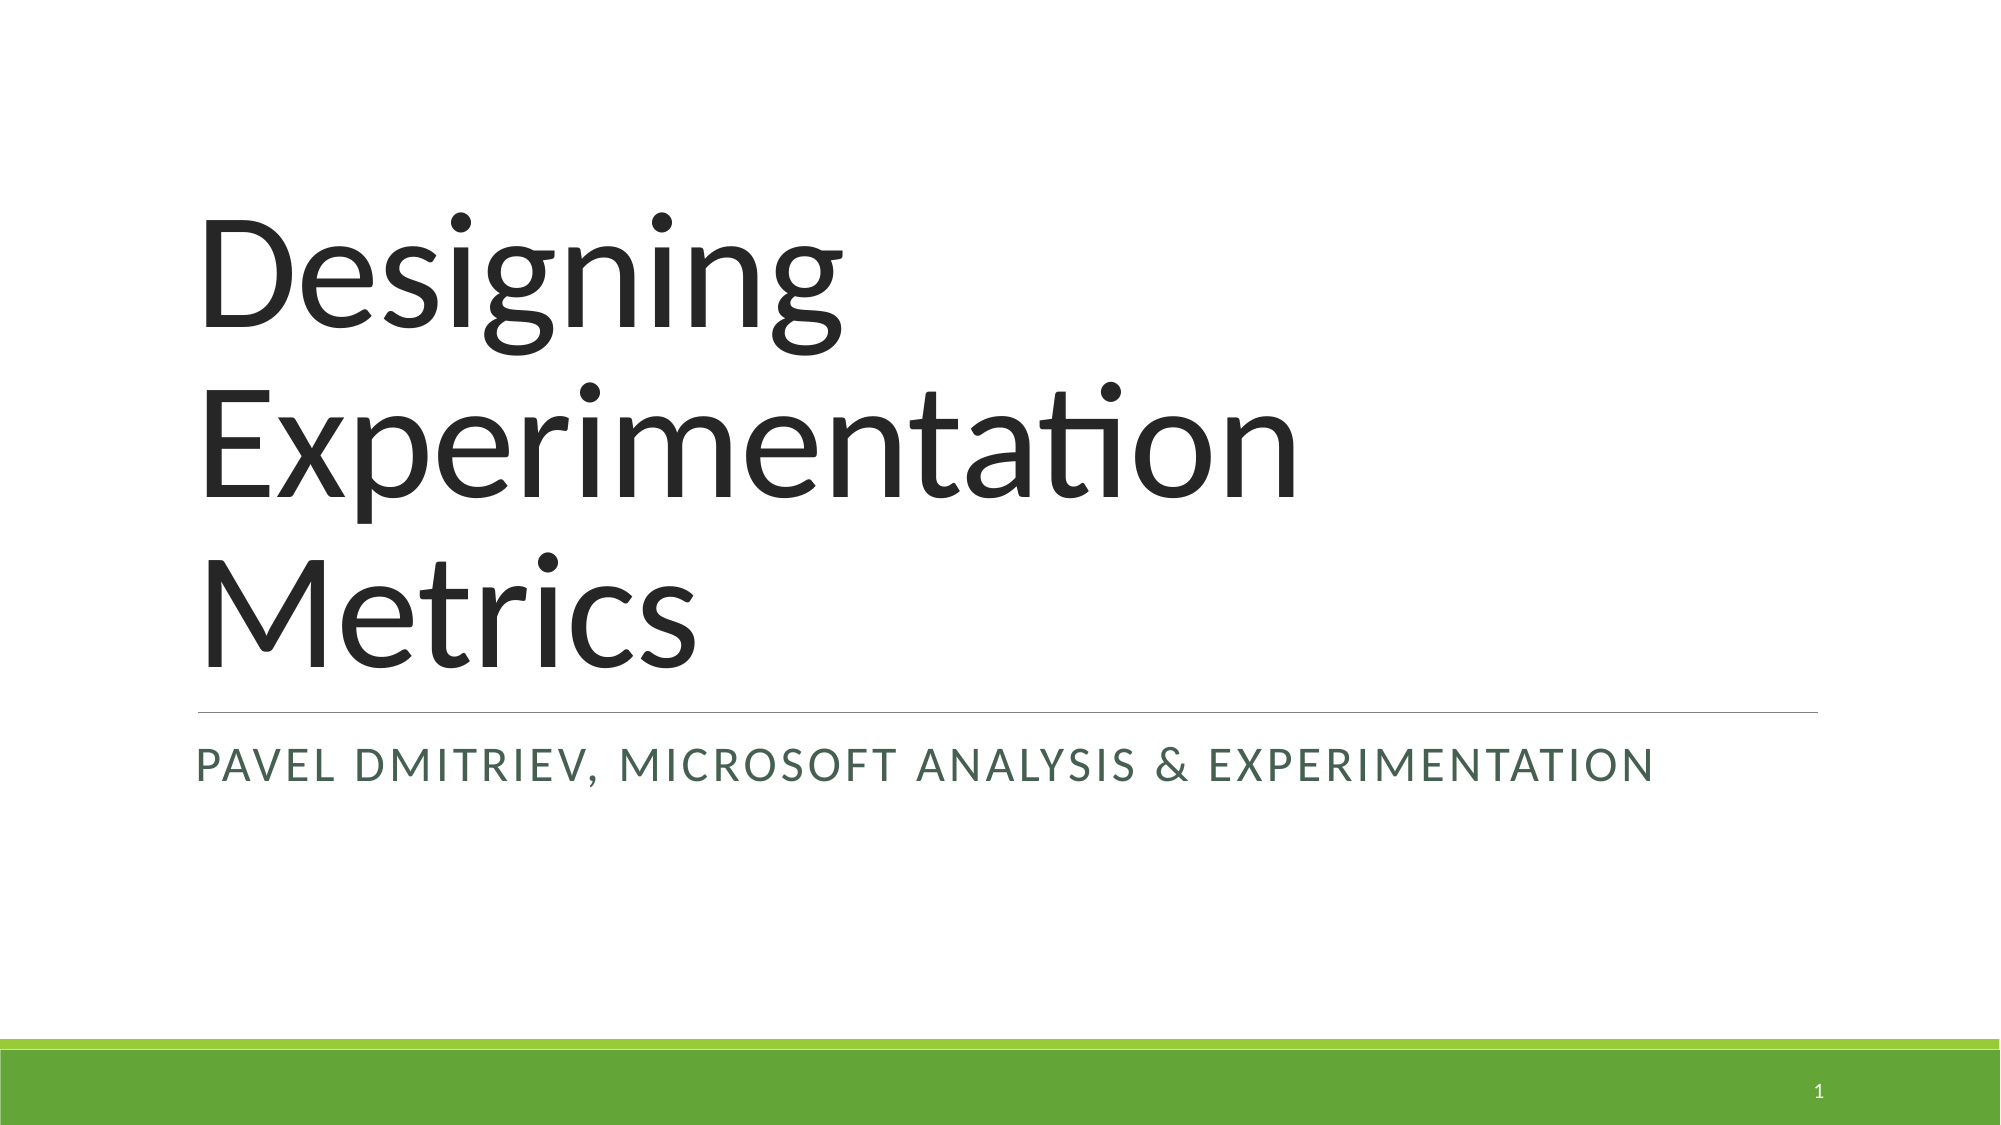

# Designing Experimentation Metrics
Pavel Dmitriev, Microsoft Analysis & Experimentation
1